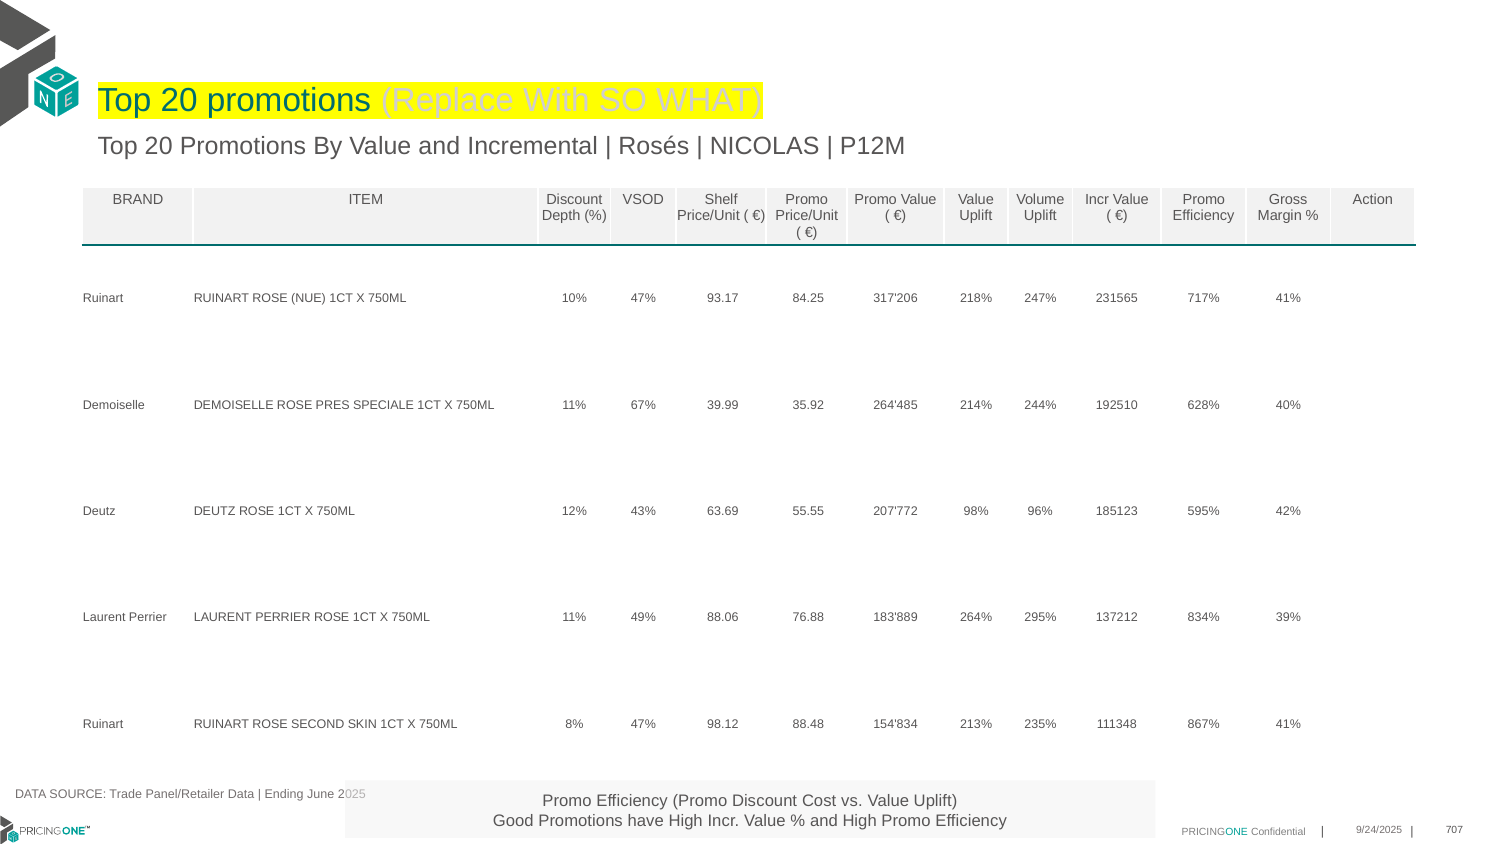

# Top 20 promotions (Replace With SO WHAT)
Top 20 Promotions By Value and Incremental | Rosés | NICOLAS | P12M
| BRAND | ITEM | Discount Depth (%) | VSOD | Shelf Price/Unit ( €) | Promo Price/Unit ( €) | Promo Value ( €) | Value Uplift | Volume Uplift | Incr Value ( €) | Promo Efficiency | Gross Margin % | Action |
| --- | --- | --- | --- | --- | --- | --- | --- | --- | --- | --- | --- | --- |
| Ruinart | RUINART ROSE (NUE) 1CT X 750ML | 10% | 47% | 93.17 | 84.25 | 317'206 | 218% | 247% | 231565 | 717% | 41% |  |
| Demoiselle | DEMOISELLE ROSE PRES SPECIALE 1CT X 750ML | 11% | 67% | 39.99 | 35.92 | 264'485 | 214% | 244% | 192510 | 628% | 40% |  |
| Deutz | DEUTZ ROSE 1CT X 750ML | 12% | 43% | 63.69 | 55.55 | 207'772 | 98% | 96% | 185123 | 595% | 42% |  |
| Laurent Perrier | LAURENT PERRIER ROSE 1CT X 750ML | 11% | 49% | 88.06 | 76.88 | 183'889 | 264% | 295% | 137212 | 834% | 39% |  |
| Ruinart | RUINART ROSE SECOND SKIN 1CT X 750ML | 8% | 47% | 98.12 | 88.48 | 154'834 | 213% | 235% | 111348 | 867% | 41% |  |
DATA SOURCE: Trade Panel/Retailer Data | Ending June 2025
Promo Efficiency (Promo Discount Cost vs. Value Uplift)
Good Promotions have High Incr. Value % and High Promo Efficiency

9/24/2025
707